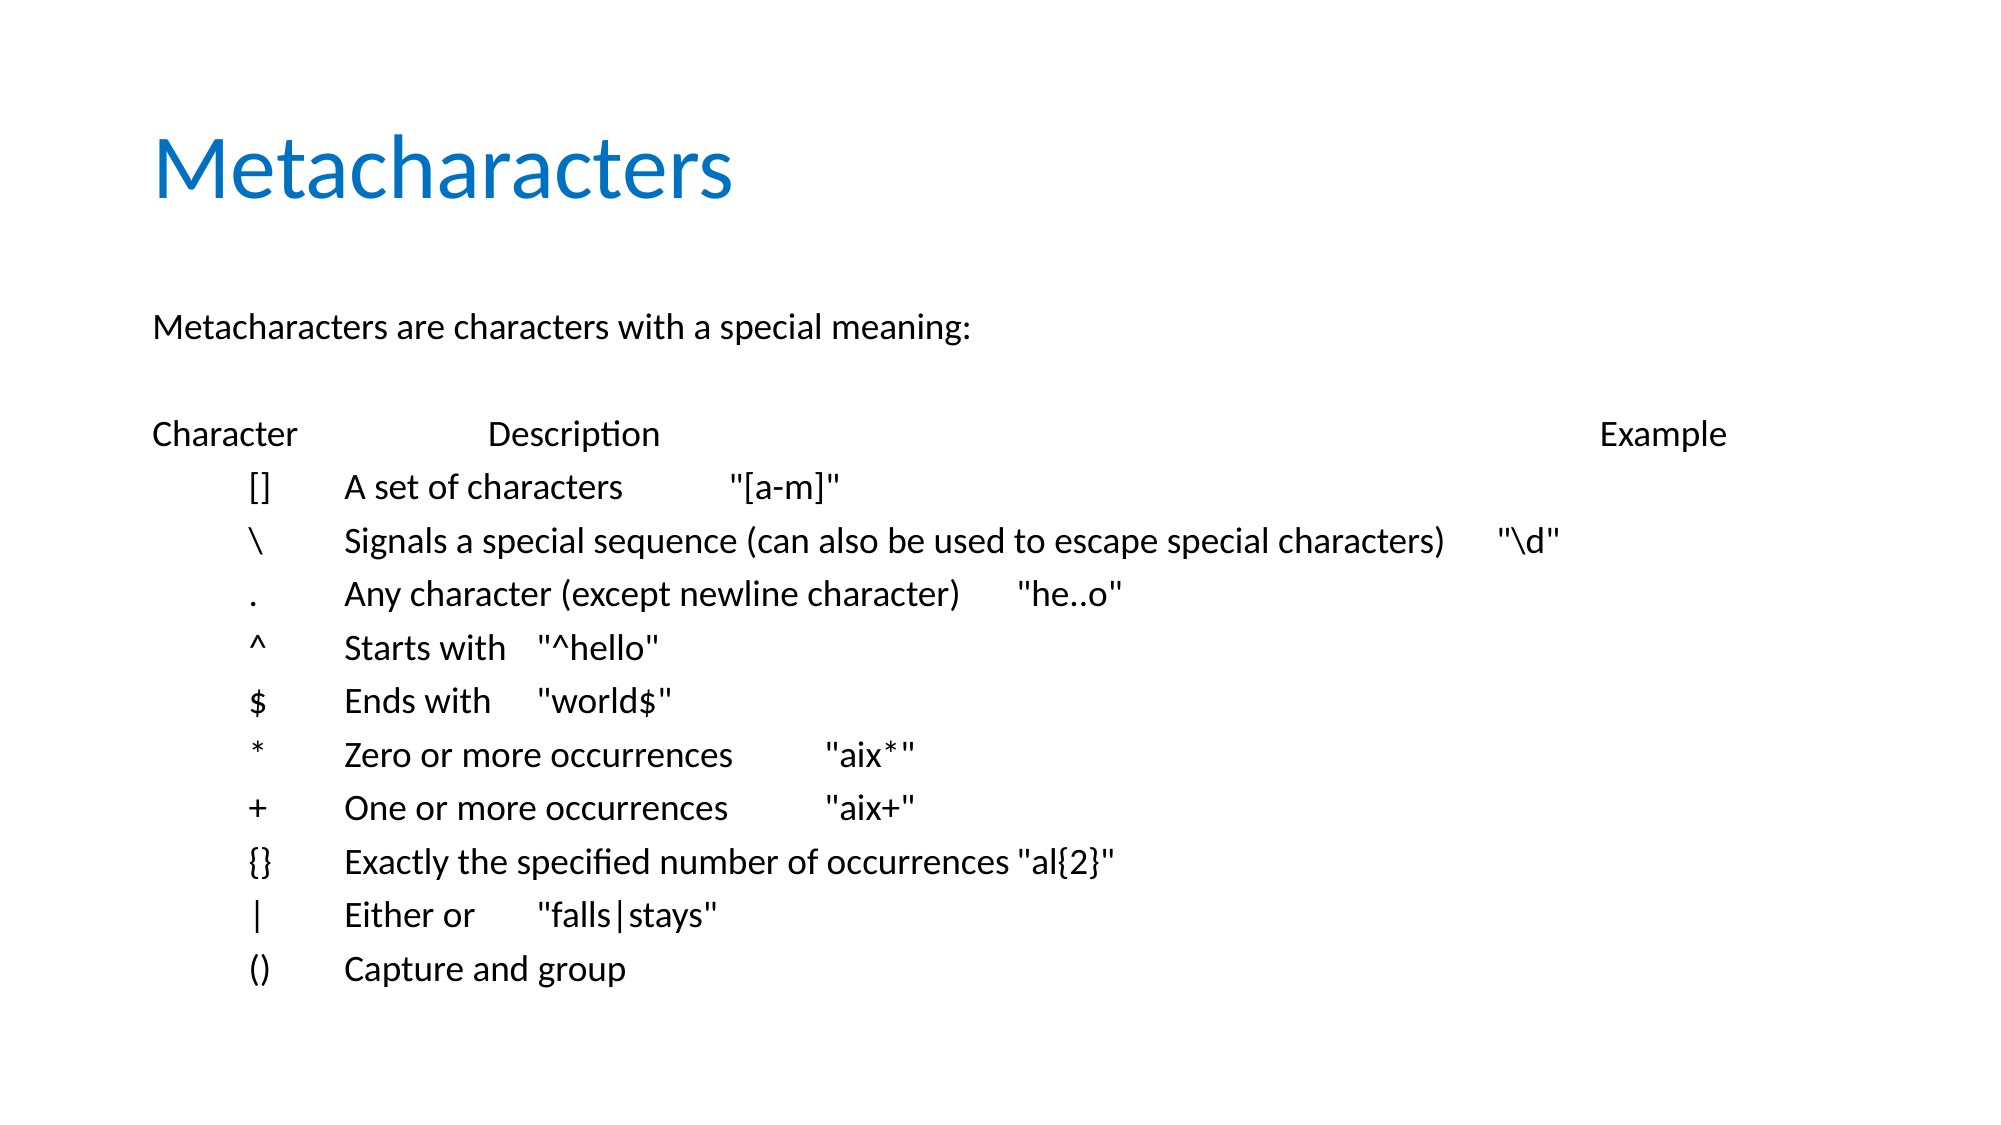

# Metacharacters
Metacharacters are characters with a special meaning:

Character	                 Description	                                                                                                       Example
	[]	A set of characters							"[a-m]"
	\	Signals a special sequence (can also be used to escape special characters)	"\d"
	.	Any character (except newline character)				"he..o"
	^	Starts with							"^hello"
	$	Ends with								"world$"
	*	Zero or more occurrences						"aix*"
	+	One or more occurrences						"aix+"
	{}	Exactly the specified number of occurrences				"al{2}"
	|	Either or								"falls|stays"
	()	Capture and group